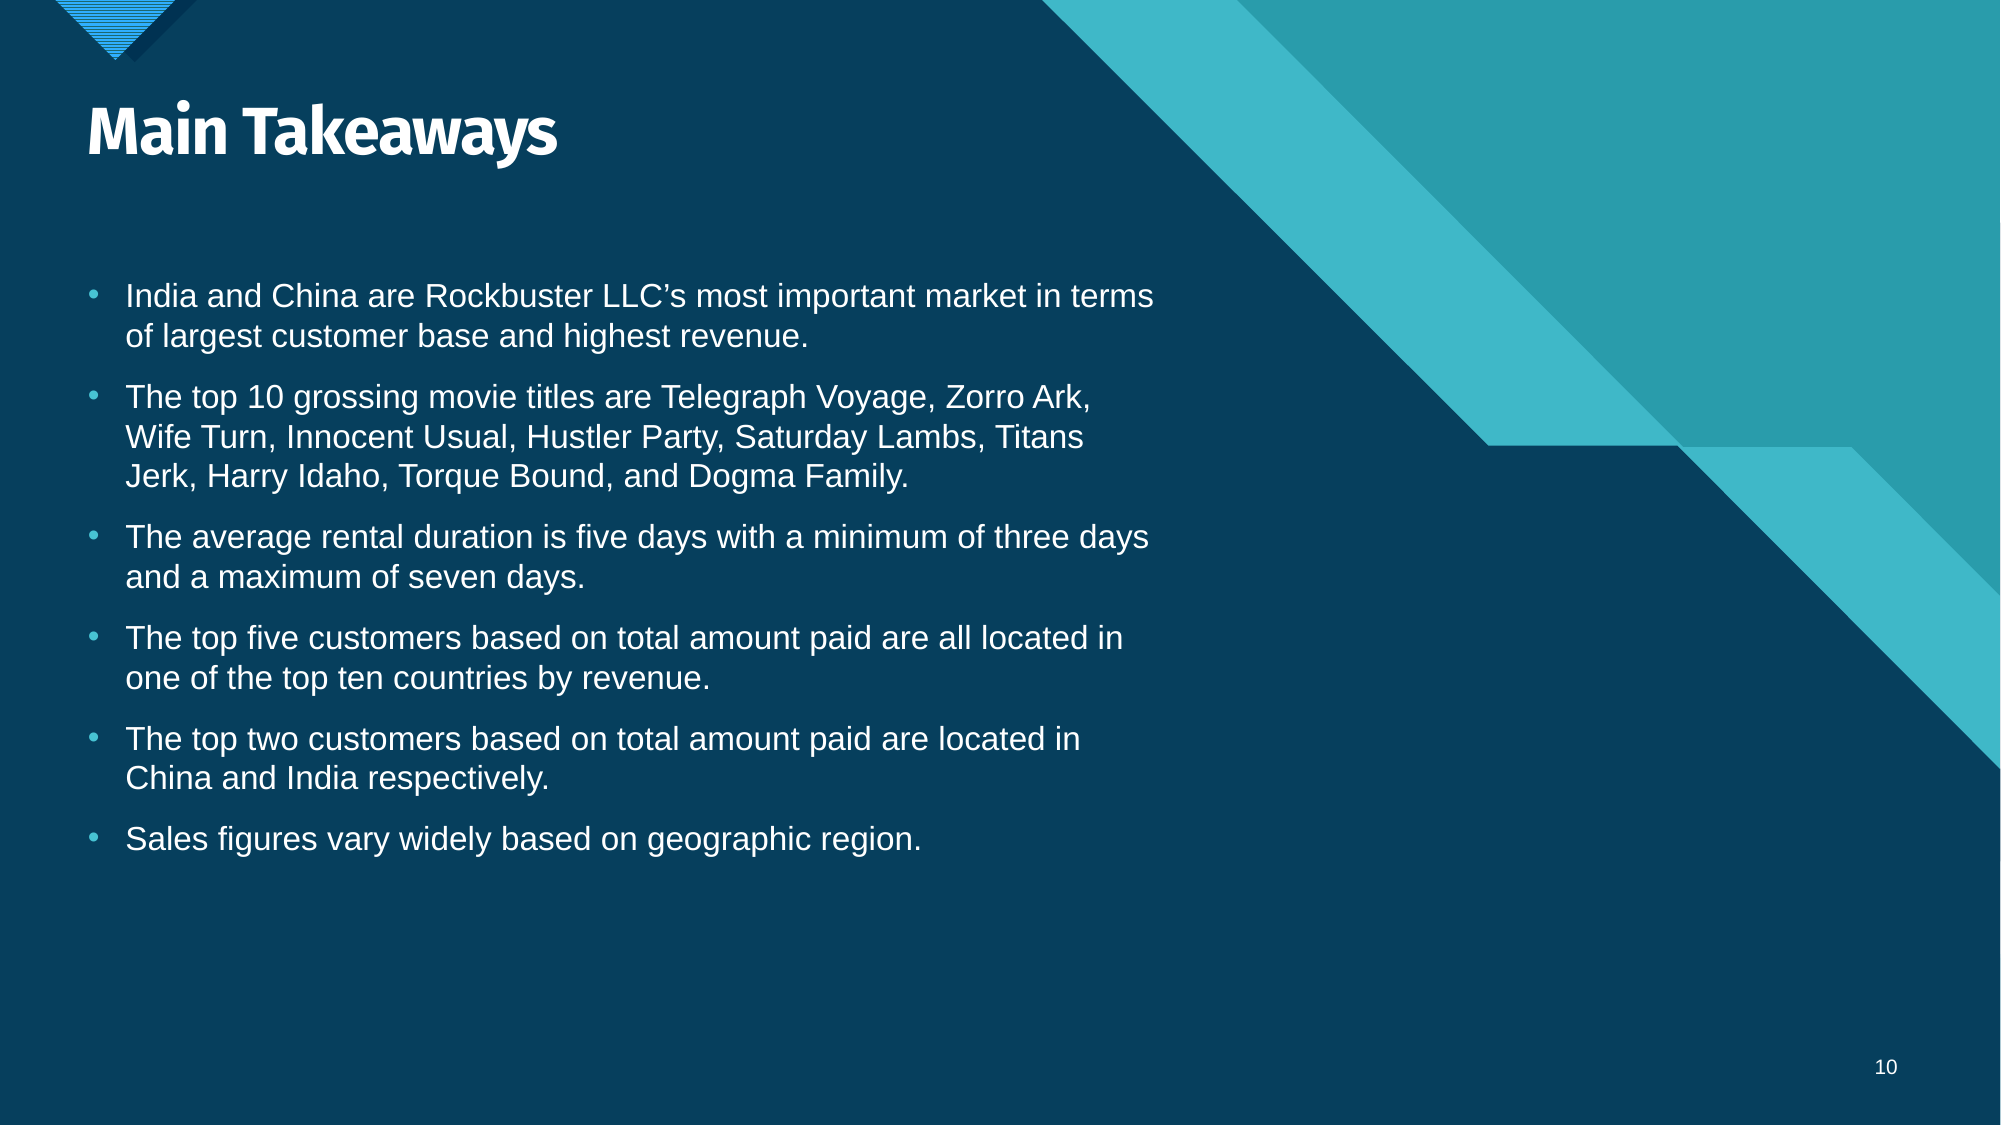

# Main Takeaways
India and China are Rockbuster LLC’s most important market in terms of largest customer base and highest revenue.
The top 10 grossing movie titles are Telegraph Voyage, Zorro Ark, Wife Turn, Innocent Usual, Hustler Party, Saturday Lambs, Titans Jerk, Harry Idaho, Torque Bound, and Dogma Family.
The average rental duration is five days with a minimum of three days and a maximum of seven days.
The top five customers based on total amount paid are all located in one of the top ten countries by revenue.
The top two customers based on total amount paid are located in China and India respectively.
Sales figures vary widely based on geographic region.

10